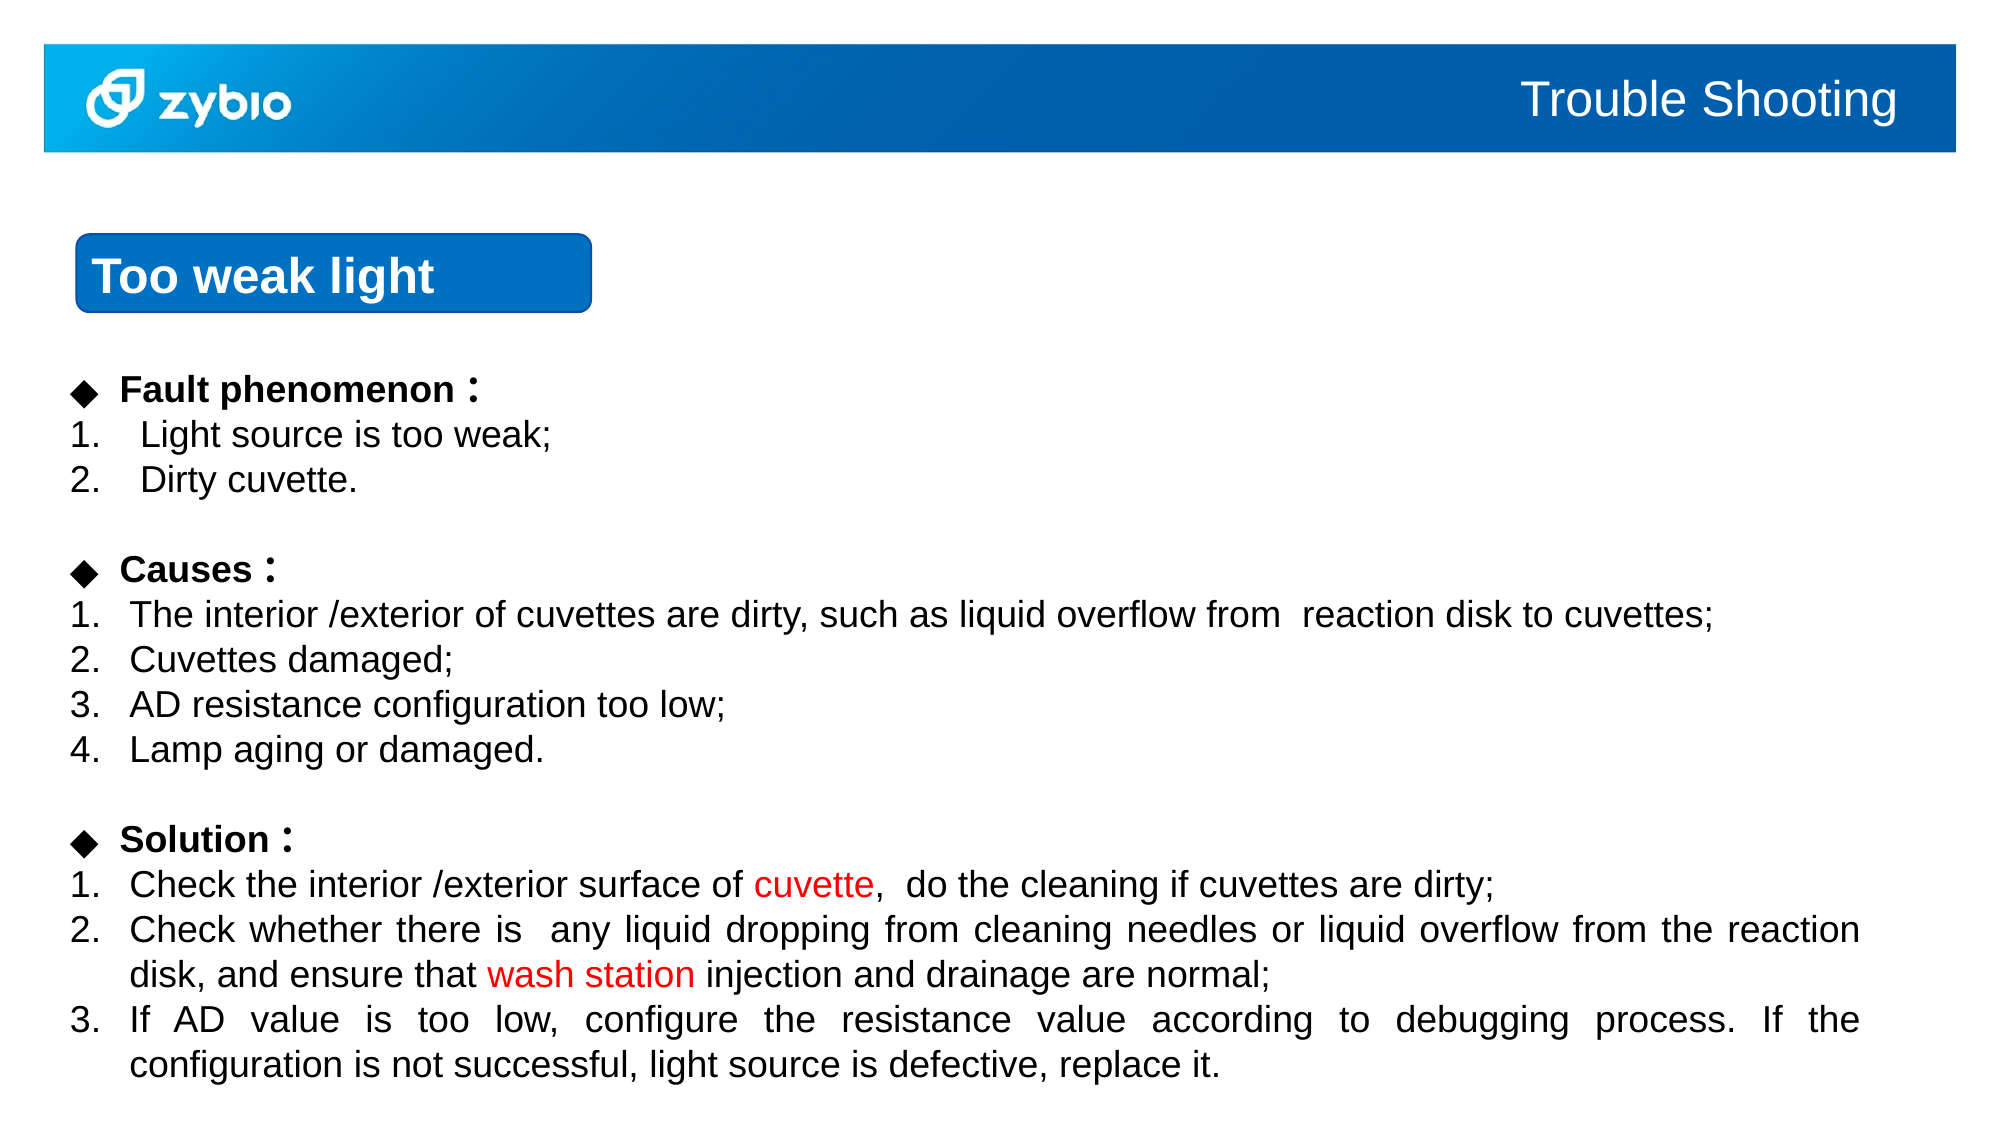

Trouble Shooting

Too weak light source
Fault phenomenon：
 Light source is too weak;
 Dirty cuvette.

Causes：
The interior /exterior of cuvettes are dirty, such as liquid overflow from  reaction disk to cuvettes;
Cuvettes damaged;
AD resistance configuration too low;
Lamp aging or damaged.

Solution：
Check the interior /exterior surface of cuvette,  do the cleaning if cuvettes are dirty;
Check whether there is  any liquid dropping from cleaning needles or liquid overflow from the reaction disk, and ensure that wash station injection and drainage are normal;
If AD value is too low, configure the resistance value according to debugging process. If the configuration is not successful, light source is defective, replace it.